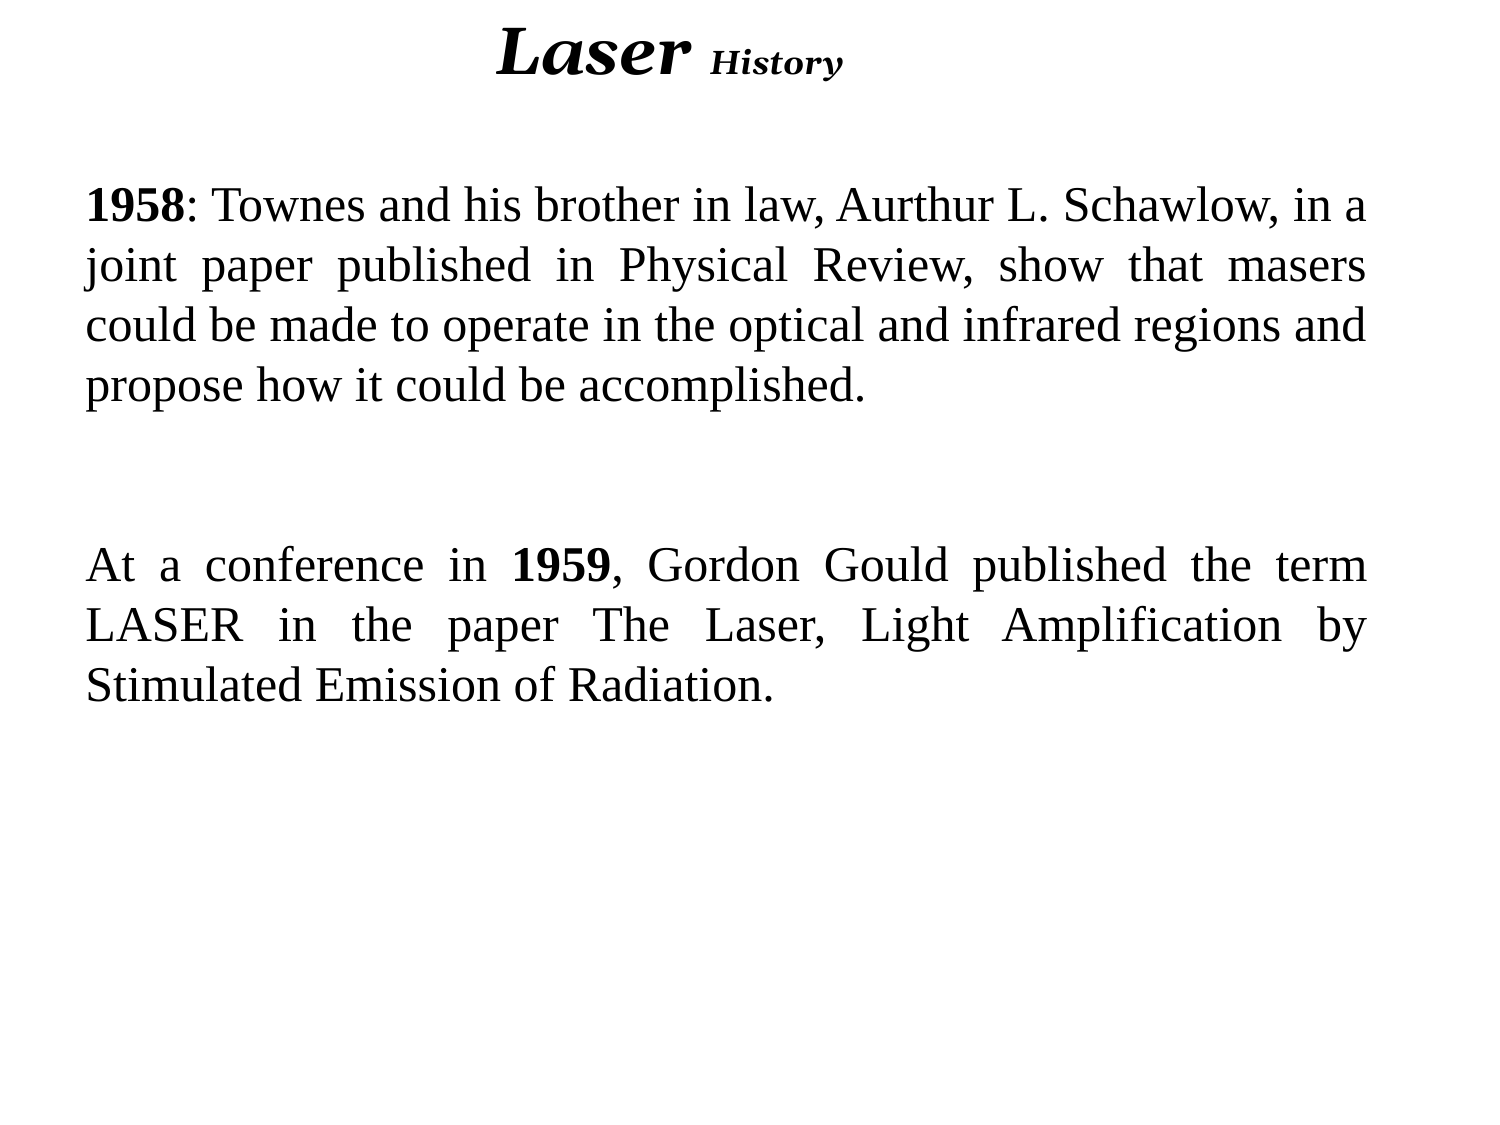

Laser History
1958: Townes and his brother in law, Aurthur L. Schawlow, in a joint paper published in Physical Review, show that masers could be made to operate in the optical and infrared regions and propose how it could be accomplished.

At a conference in 1959, Gordon Gould published the term LASER in the paper The Laser, Light Amplification by Stimulated Emission of Radiation.